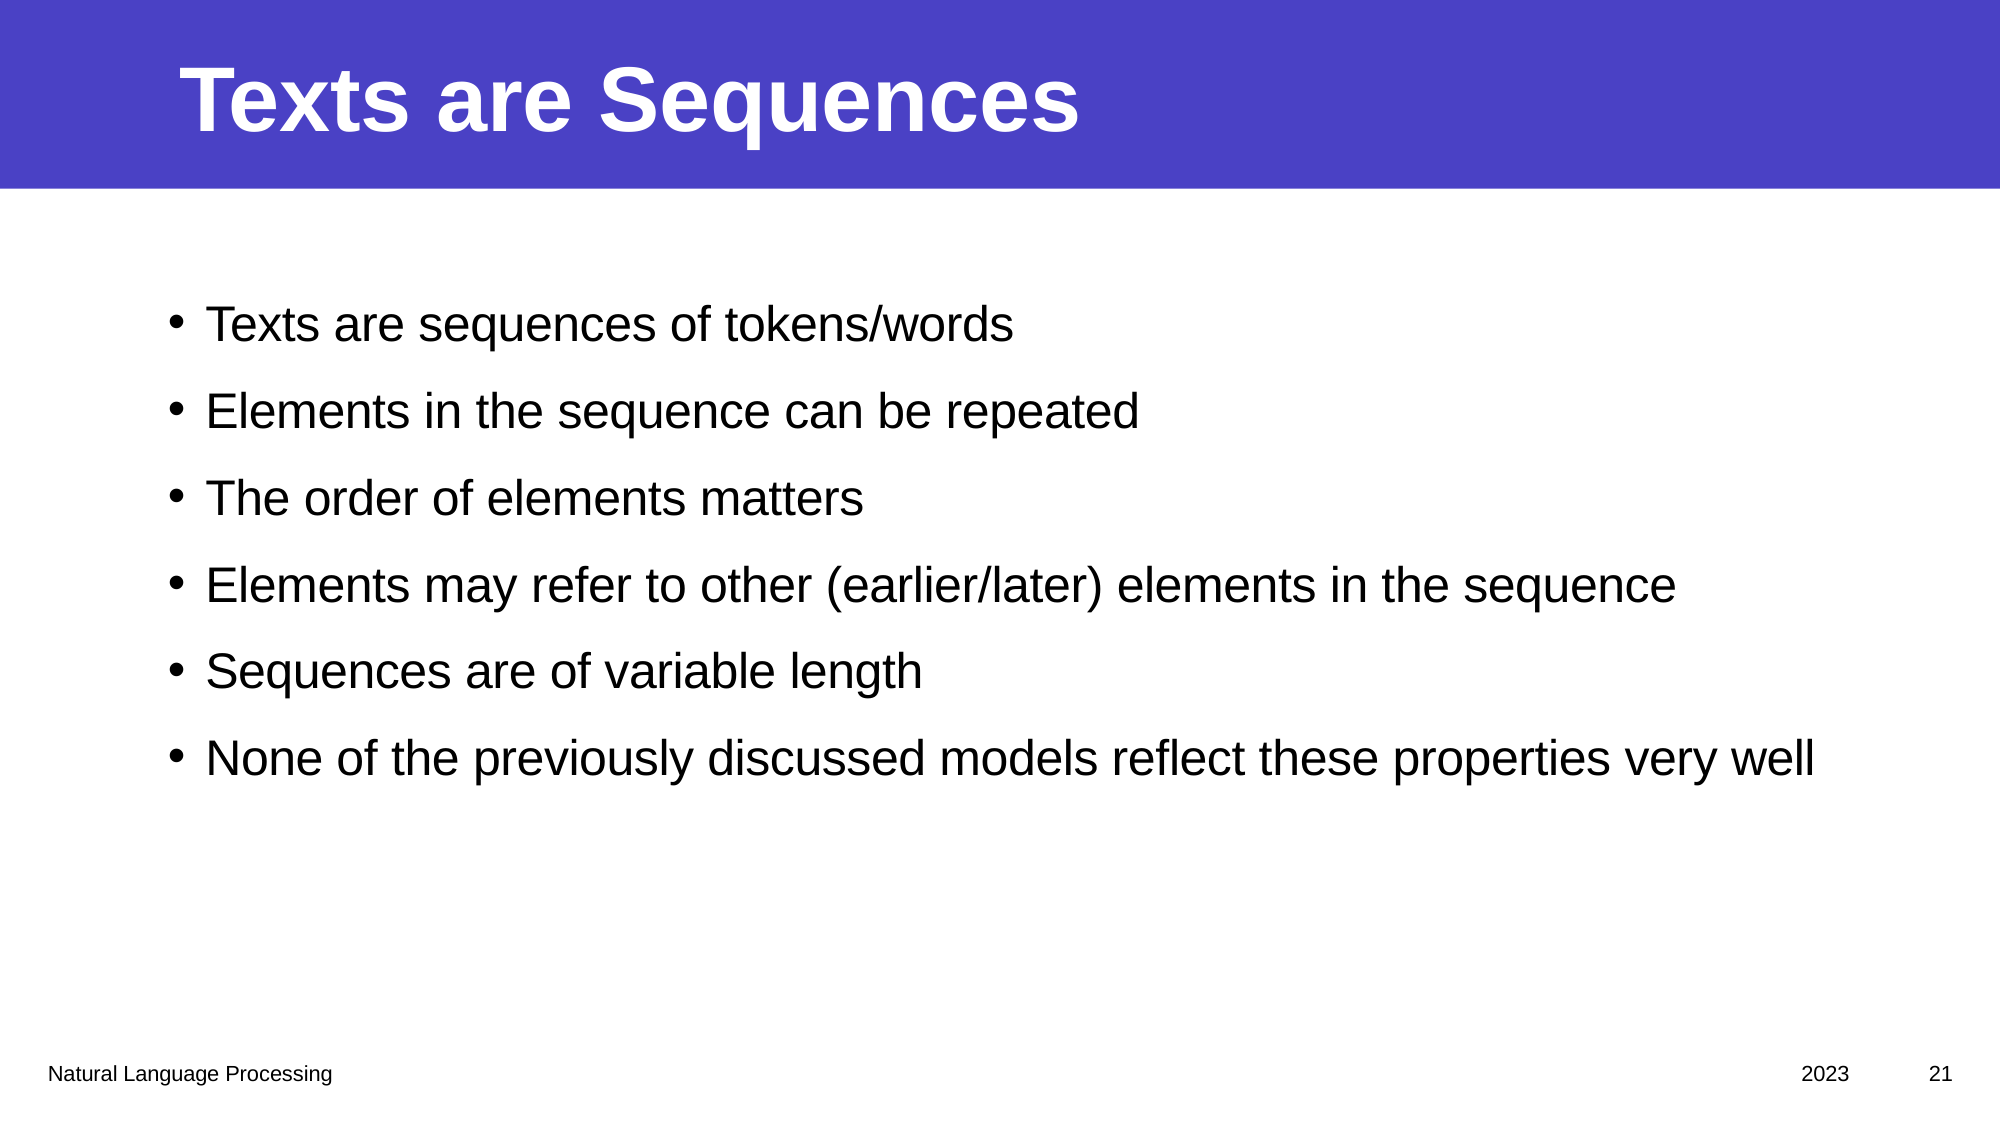

# Texts are Sequences
Texts are sequences of tokens/words
Elements in the sequence can be repeated
The order of elements matters
Elements may refer to other (earlier/later) elements in the sequence
Sequences are of variable length
None of the previously discussed models reflect these properties very well
2023
Natural Language Processing
21